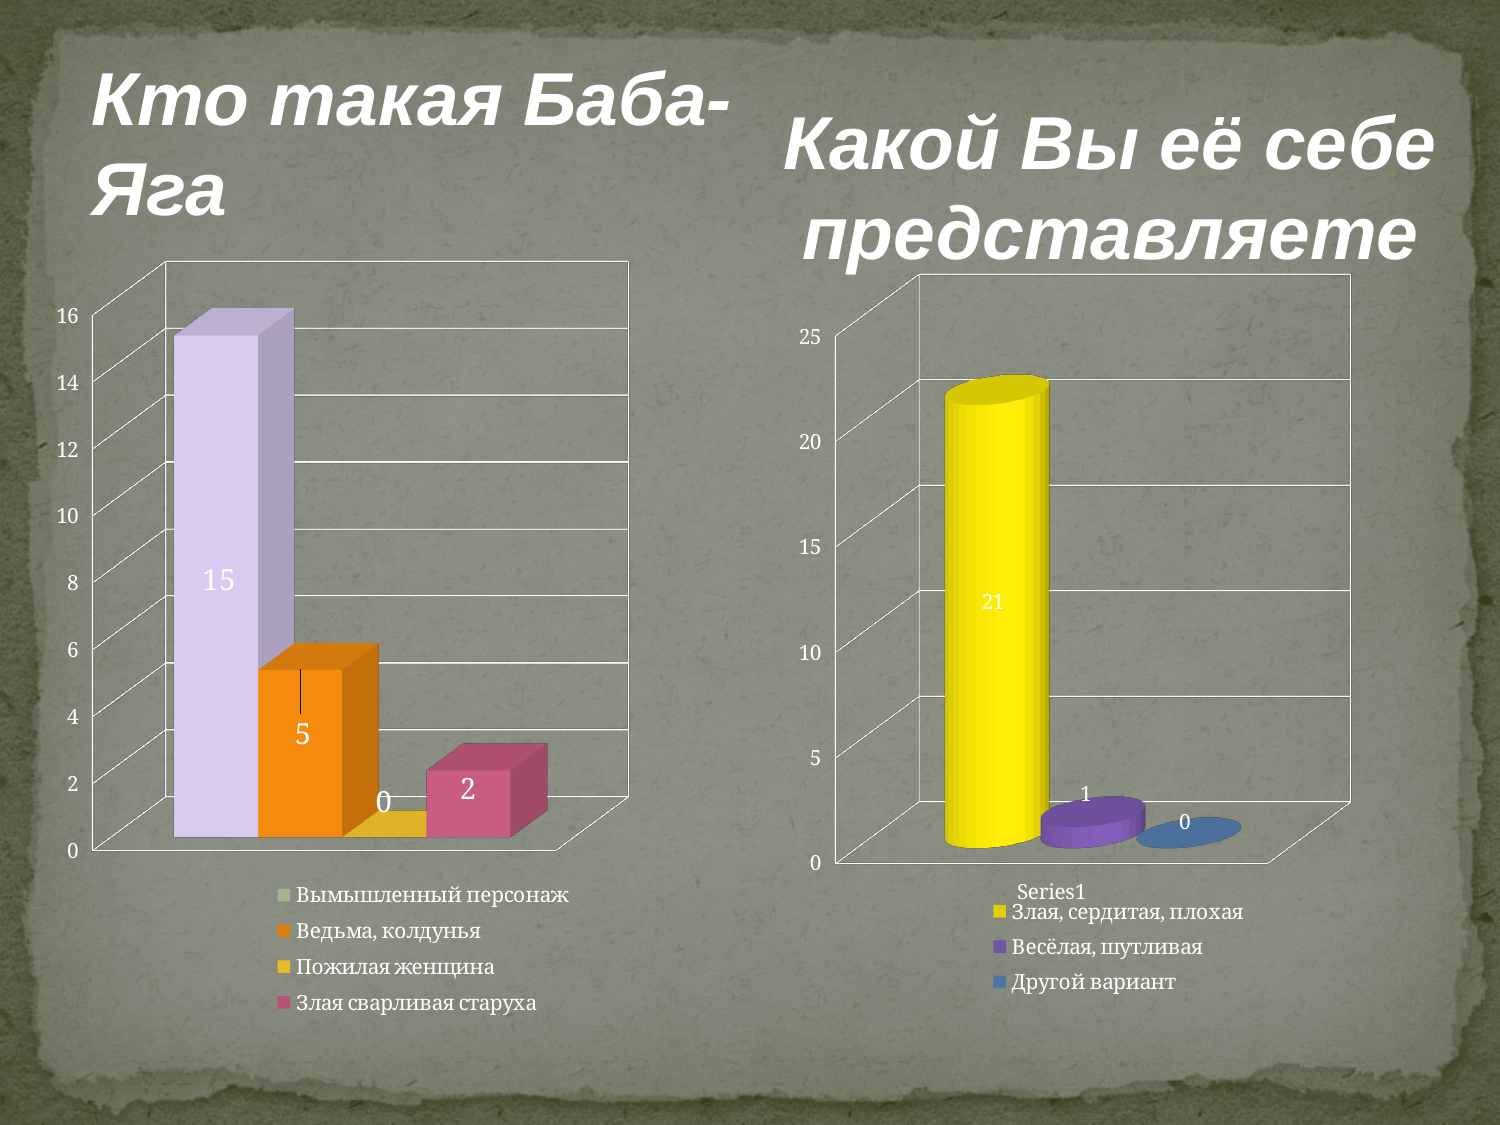

Кто такая Баба-Яга

Какой Вы её себе представляете

[unsupported chart]

[unsupported chart]